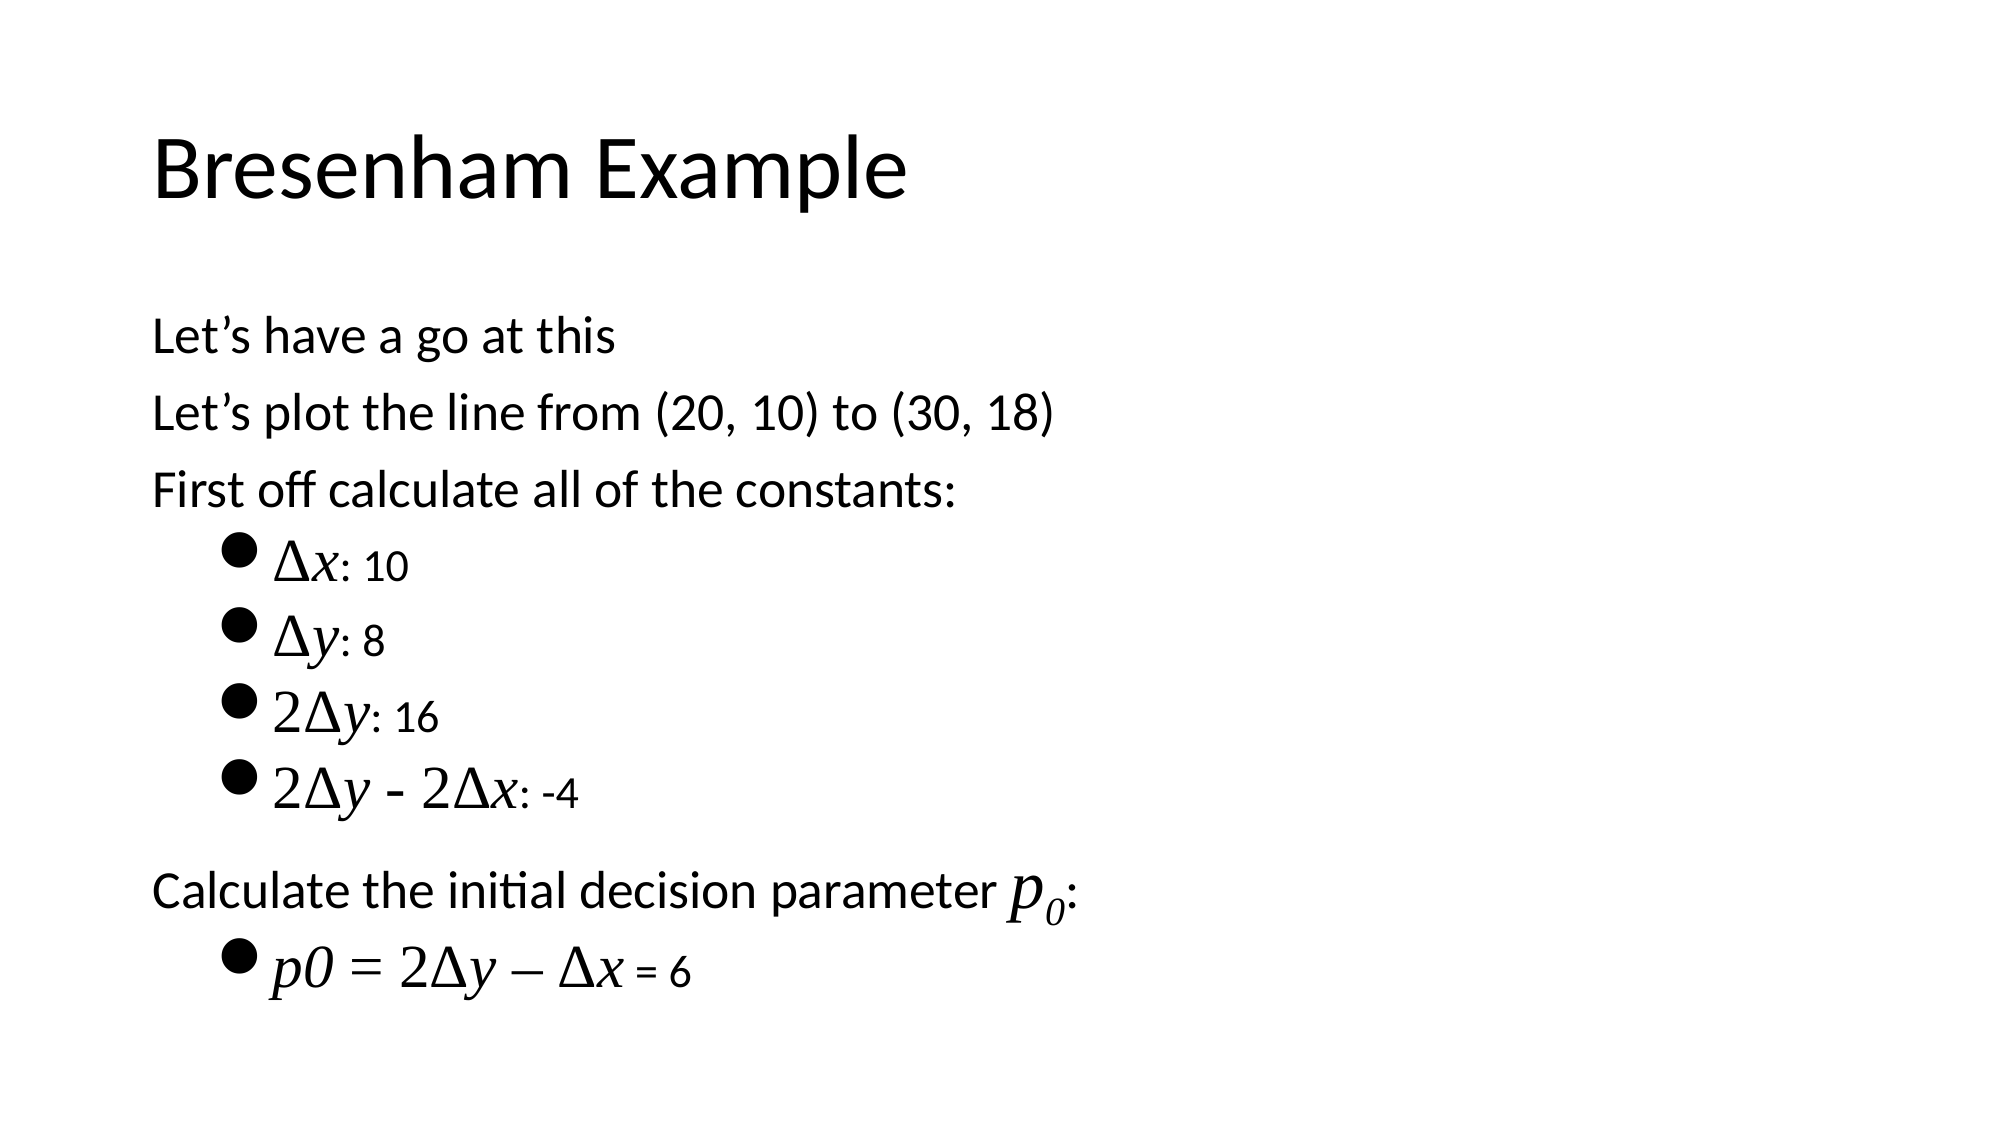

# Bresenham Example
Let’s have a go at this
Let’s plot the line from (20, 10) to (30, 18)
First off calculate all of the constants:
Δx: 10
Δy: 8
2Δy: 16
2Δy - 2Δx: -4
Calculate the initial decision parameter p0:
p0 = 2Δy – Δx = 6